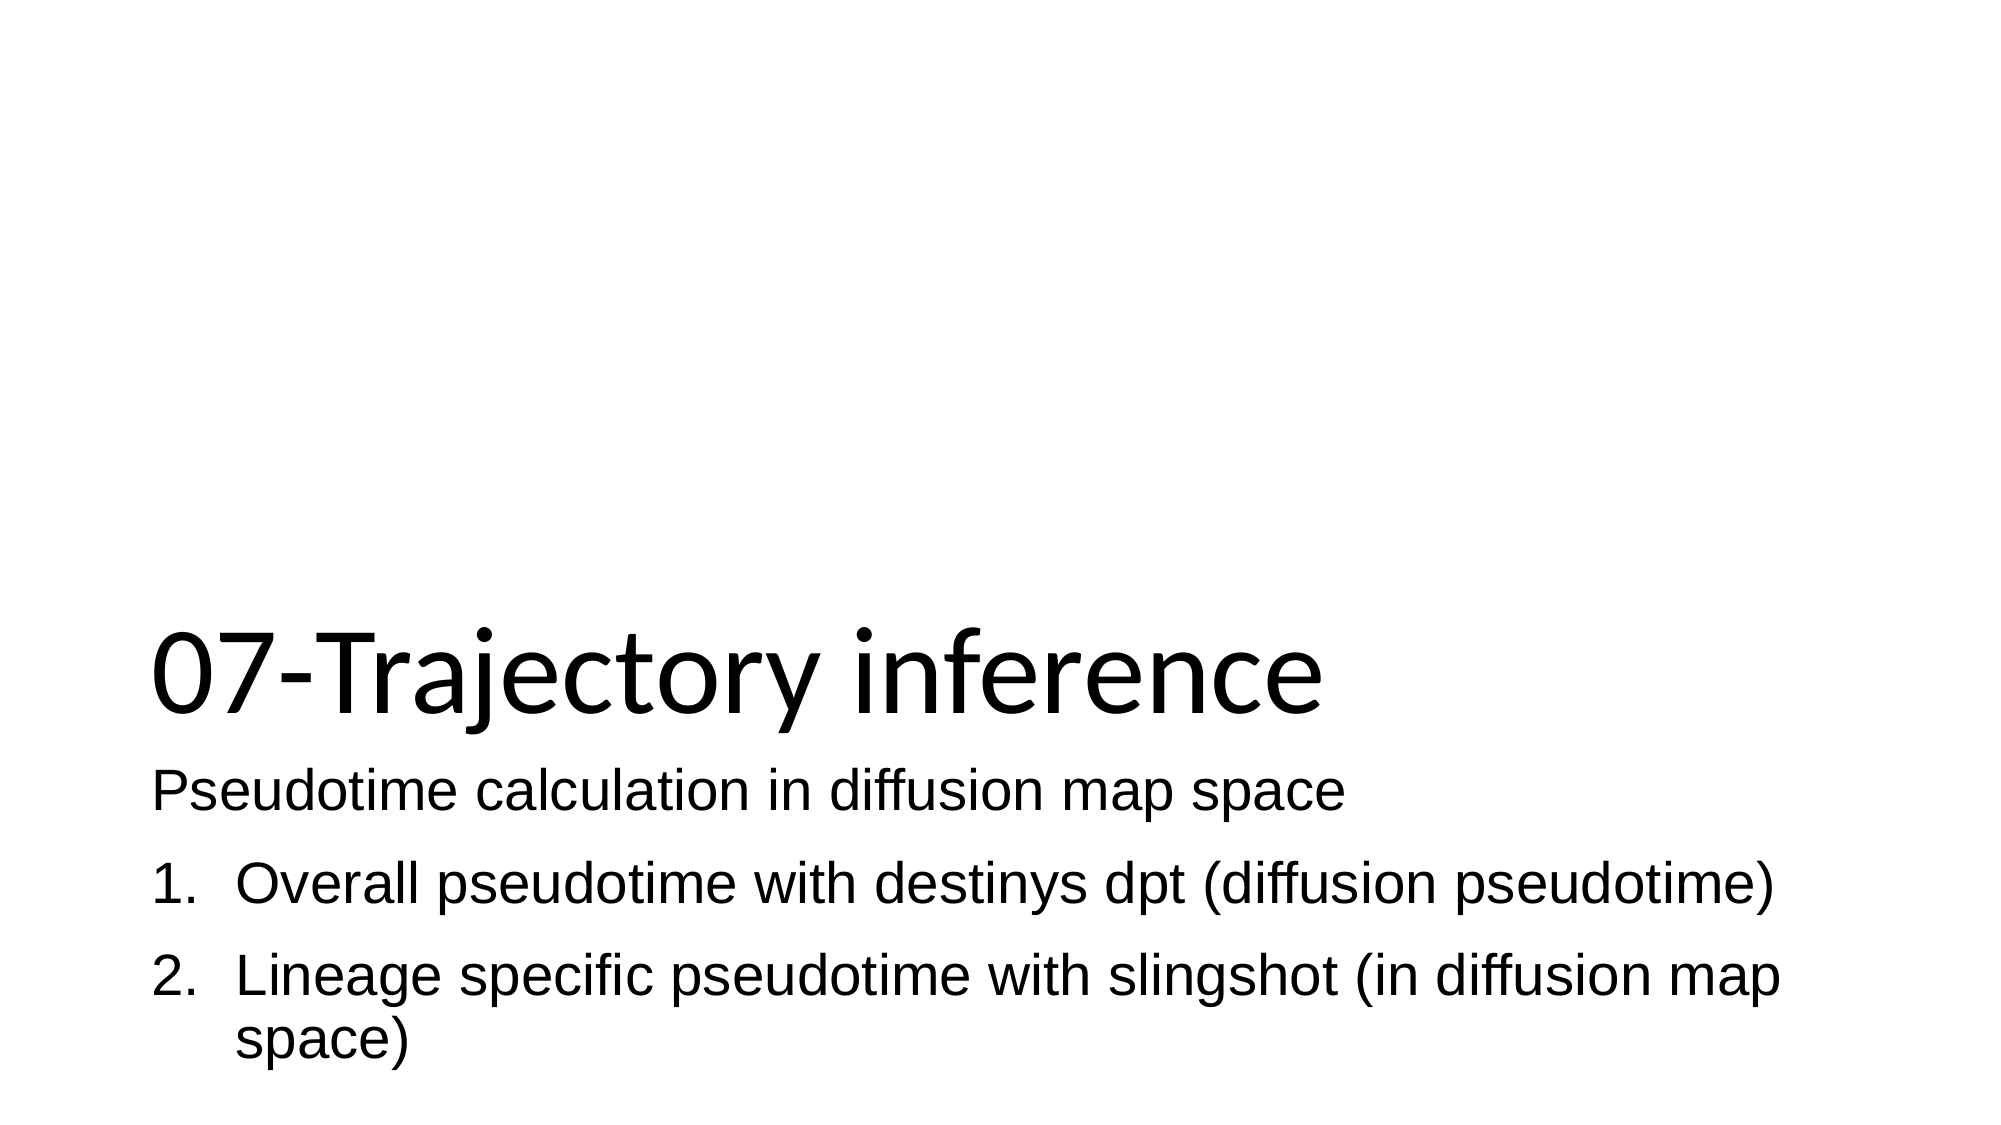

07-Trajectory inference
Pseudotime calculation in diffusion map space
Overall pseudotime with destinys dpt (diffusion pseudotime)
Lineage specific pseudotime with slingshot (in diffusion map space)